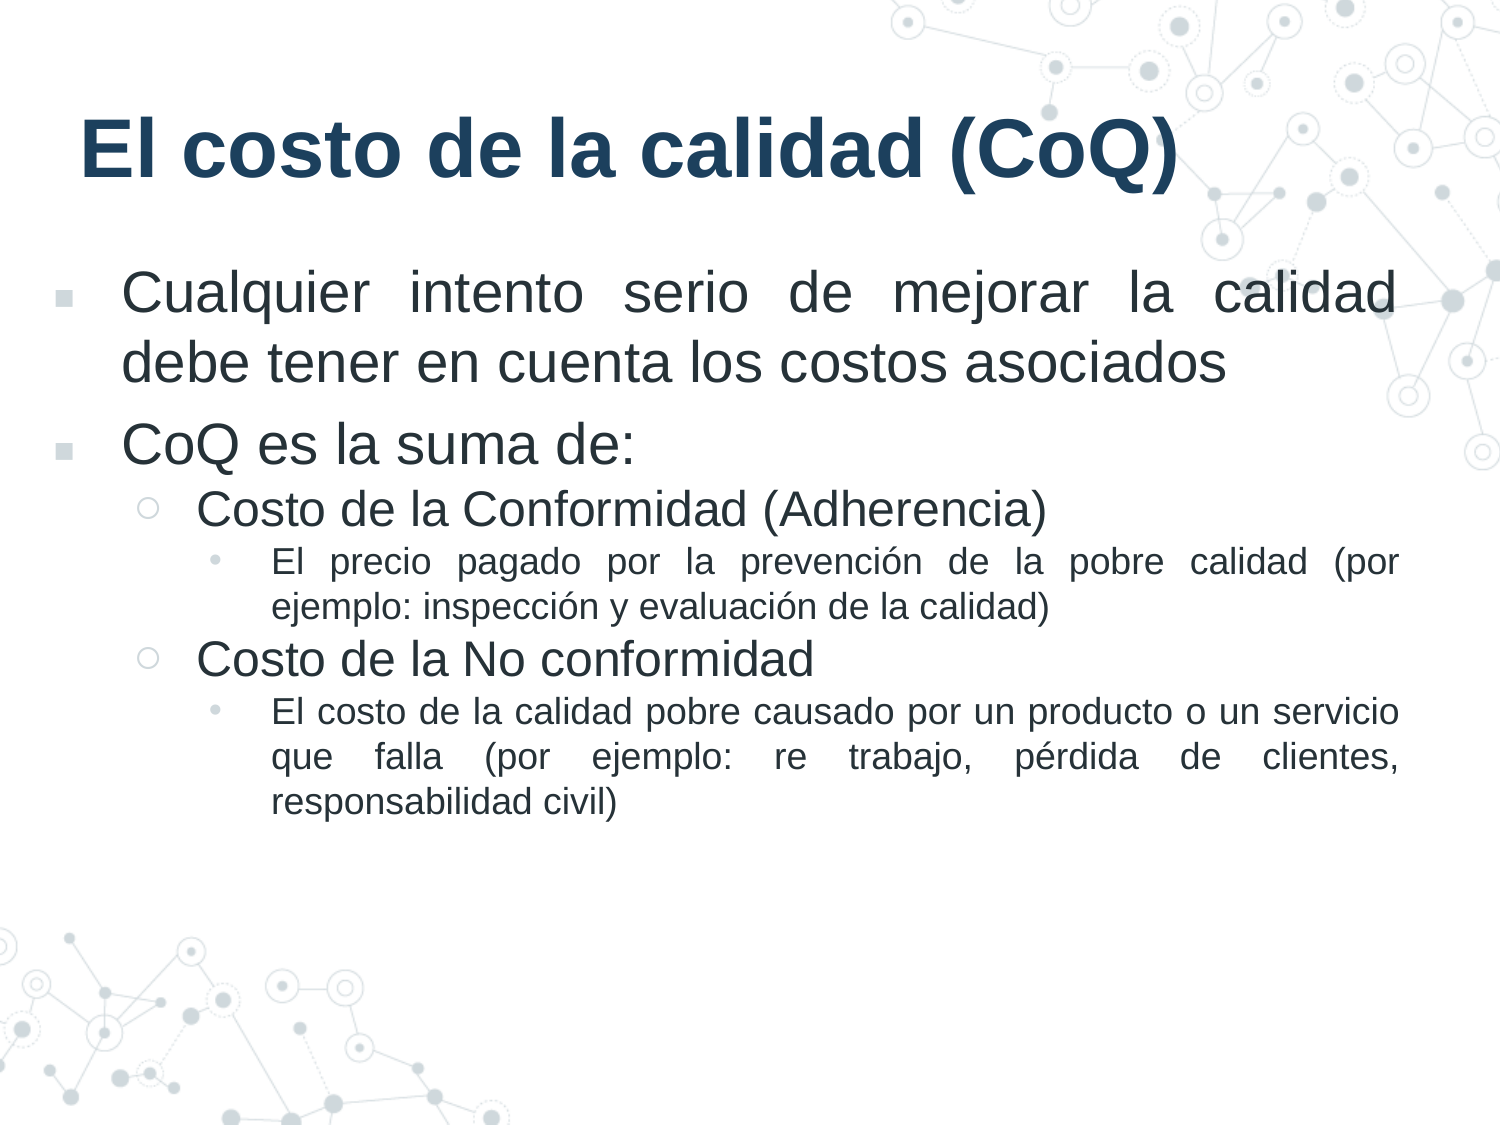

# El costo de la calidad (CoQ)
Cualquier intento serio de mejorar la calidad debe tener en cuenta los costos asociados
CoQ es la suma de:
Costo de la Conformidad (Adherencia)
El precio pagado por la prevención de la pobre calidad (por ejemplo: inspección y evaluación de la calidad)
Costo de la No conformidad
El costo de la calidad pobre causado por un producto o un servicio que falla (por ejemplo: re trabajo, pérdida de clientes, responsabilidad civil)